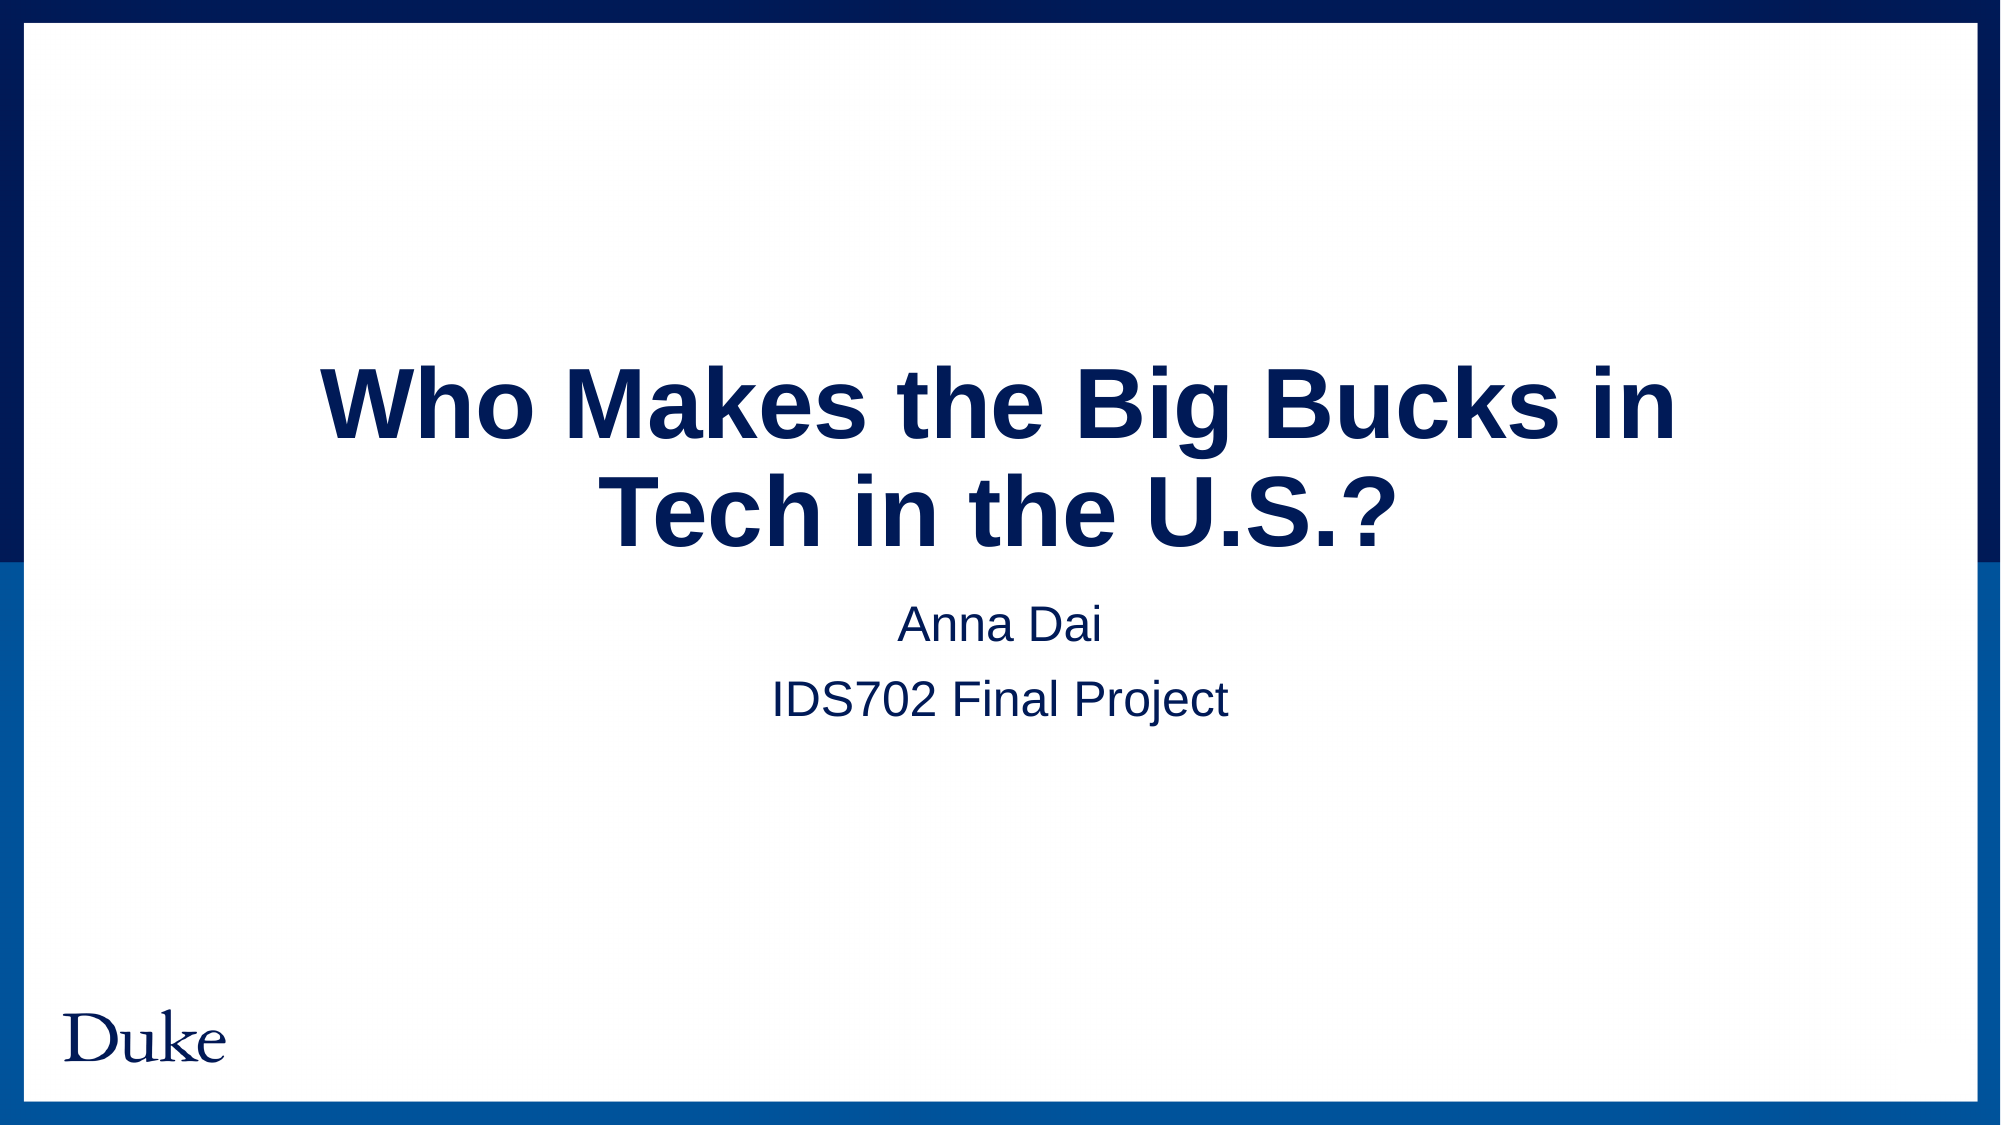

# Who Makes the Big Bucks in Tech in the U.S.?
Anna Dai
IDS702 Final Project
1